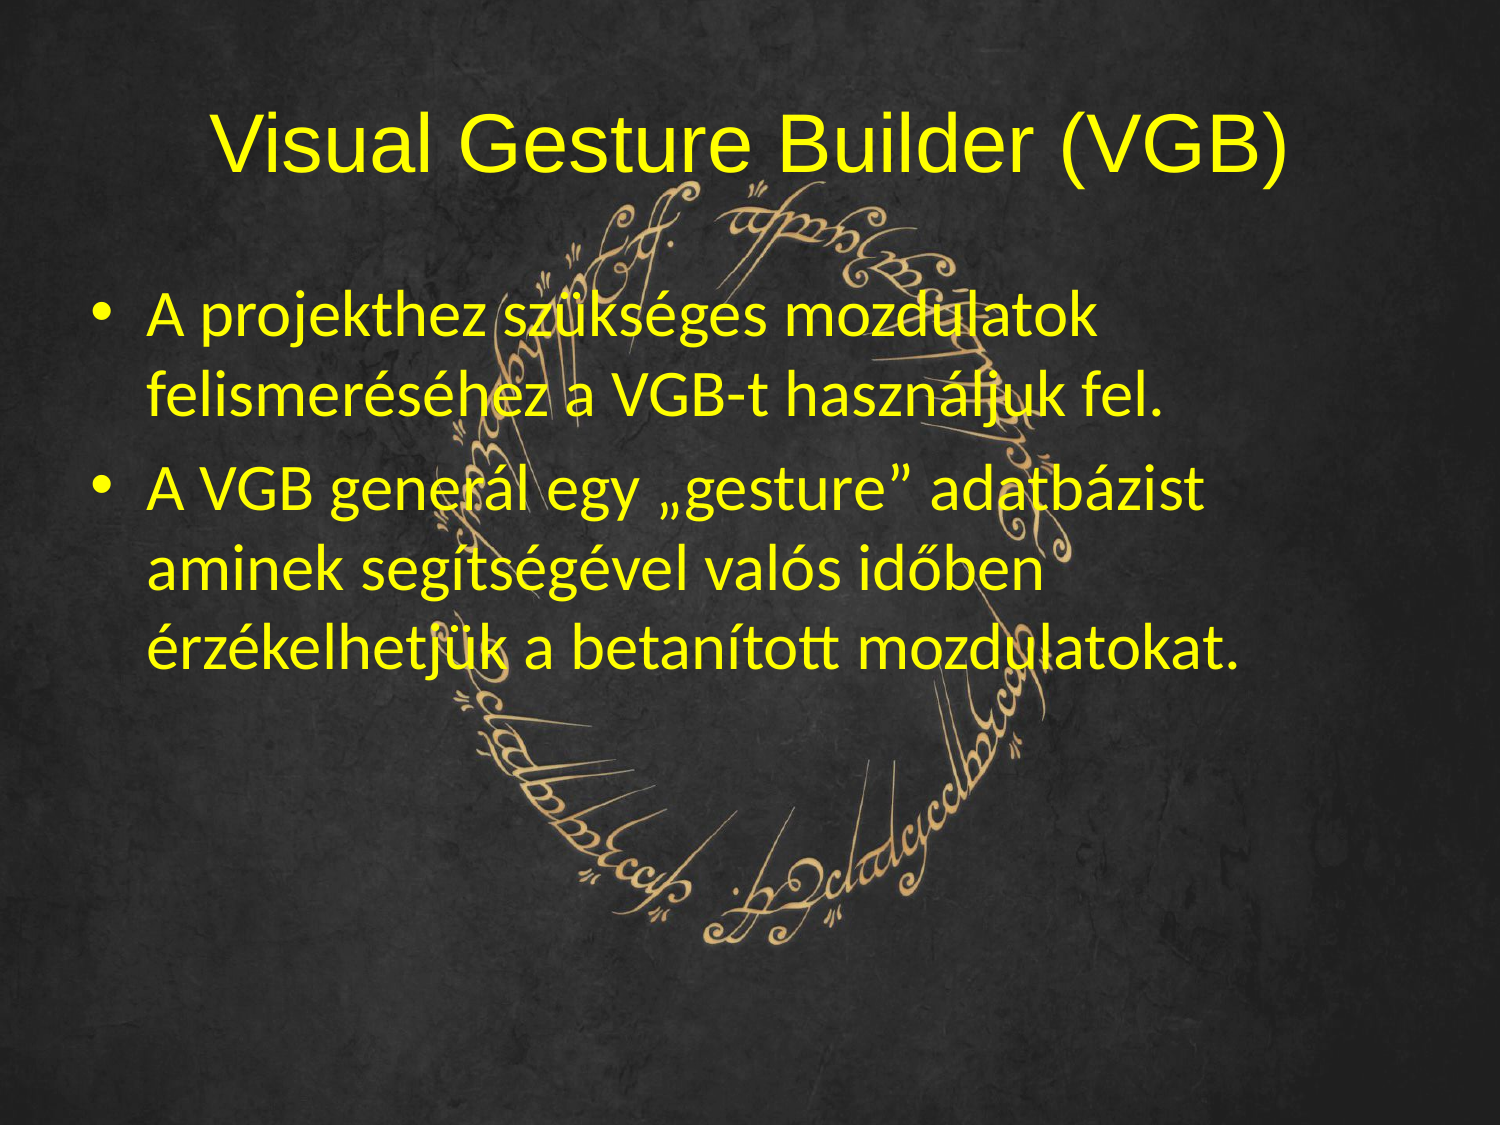

# Visual Gesture Builder (VGB)
A projekthez szükséges mozdulatok felismeréséhez a VGB-t használjuk fel.
A VGB generál egy „gesture” adatbázist aminek segítségével valós időben érzékelhetjük a betanított mozdulatokat.